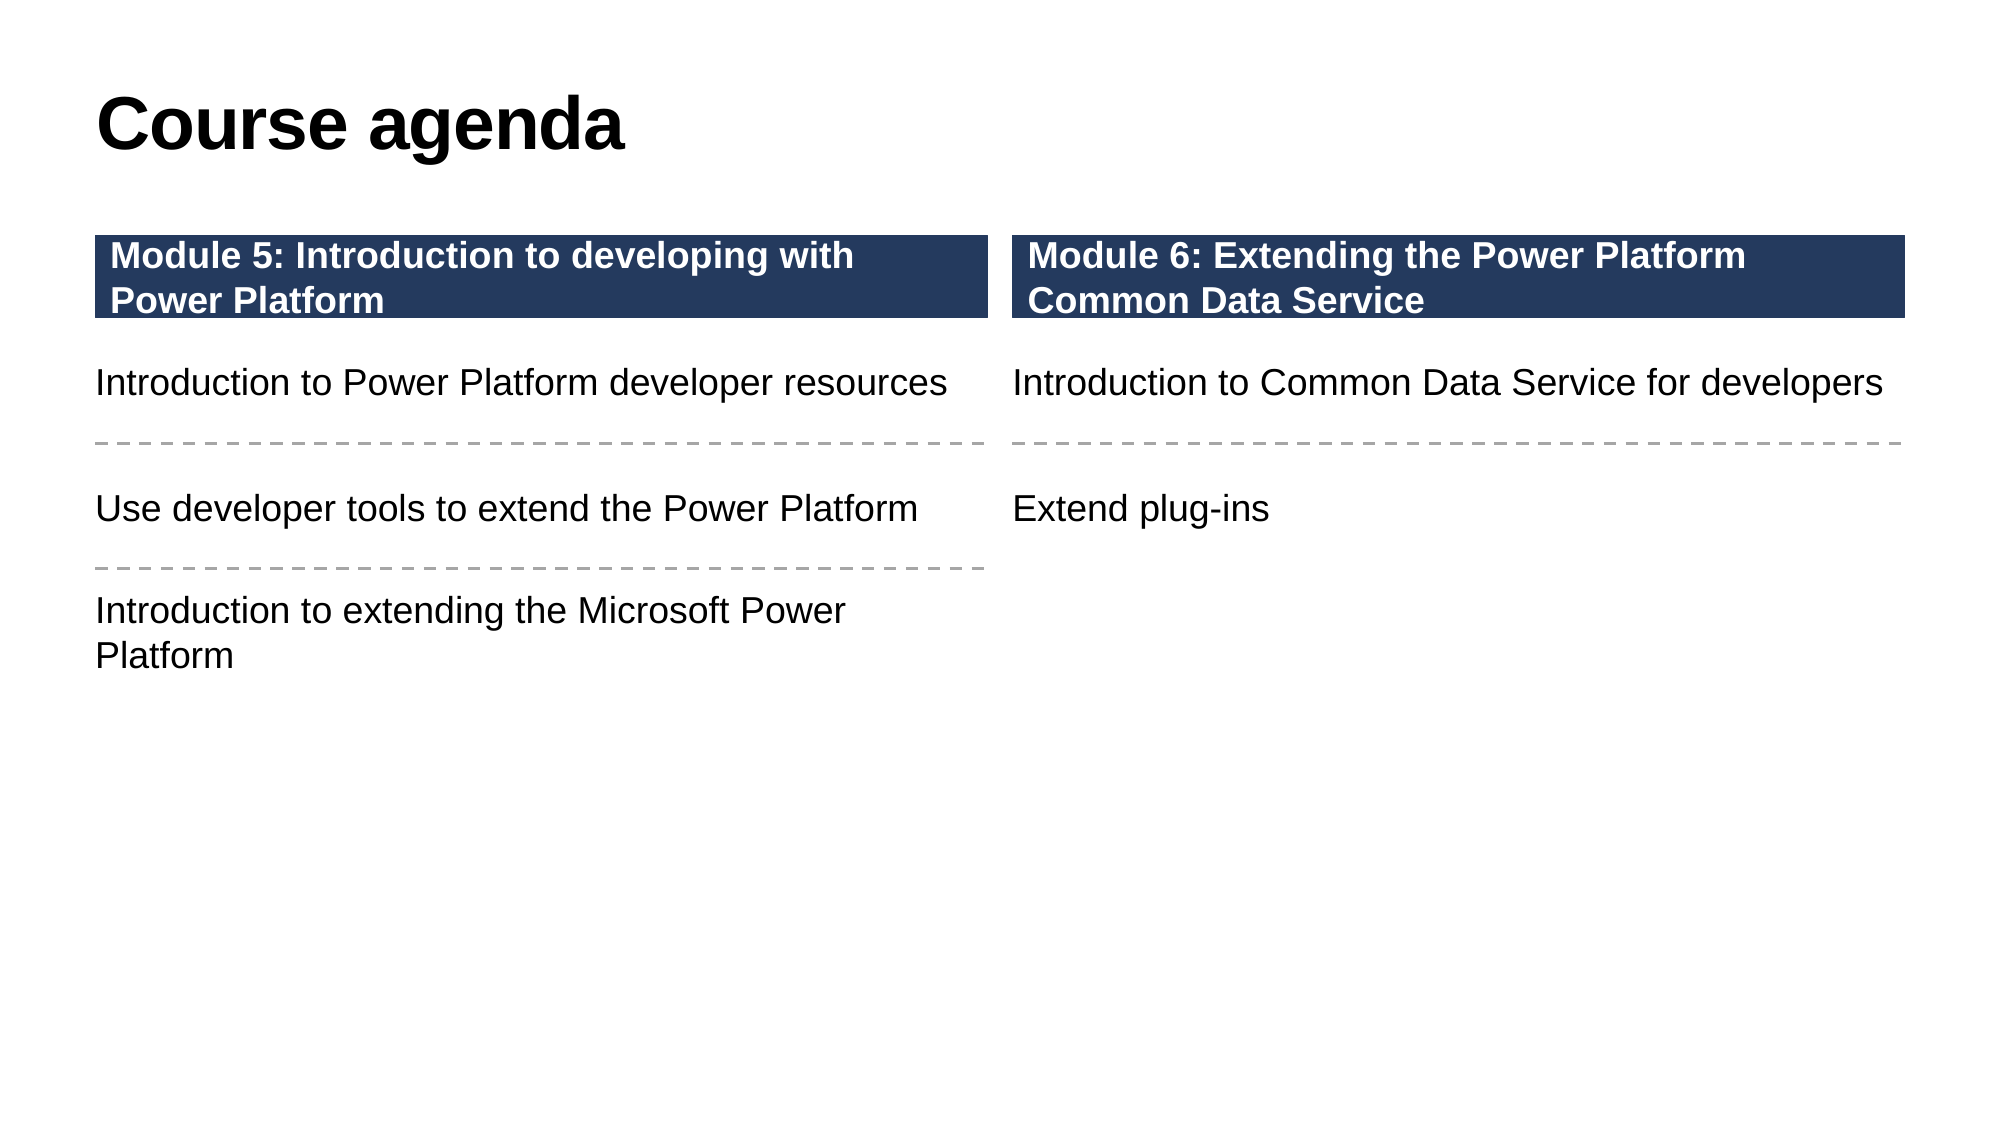

# Course agenda
Module 5: Introduction to developing with Power Platform
Module 6: Extending the Power Platform Common Data Service
Introduction to Power Platform developer resources
Introduction to Common Data Service for developers
Use developer tools to extend the Power Platform
Extend plug-ins
Introduction to extending the Microsoft Power Platform